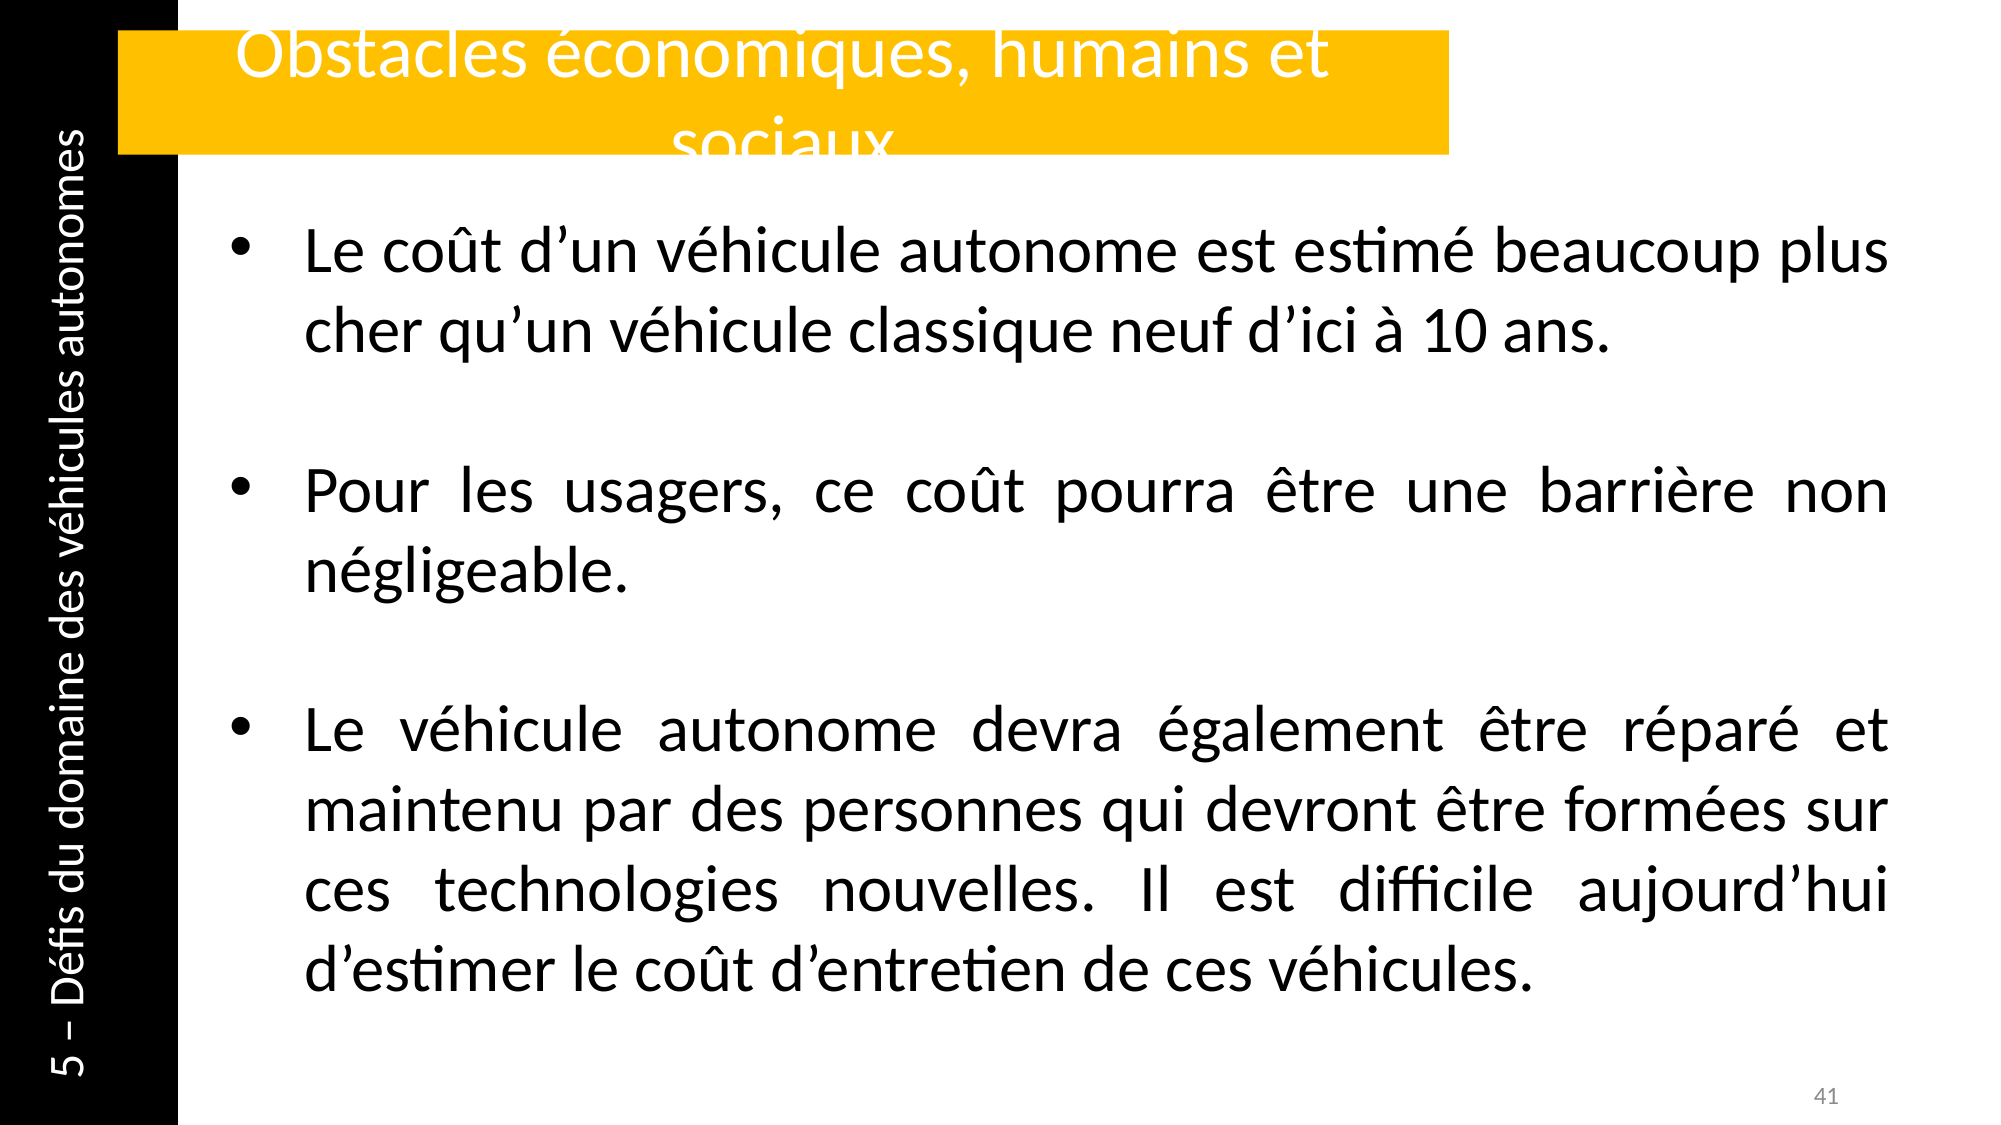

Obstacles économiques, humains et sociaux
Le coût d’un véhicule autonome est estimé beaucoup plus cher qu’un véhicule classique neuf d’ici à 10 ans.

Pour les usagers, ce coût pourra être une barrière non négligeable.

Le véhicule autonome devra également être réparé et maintenu par des personnes qui devront être formées sur ces technologies nouvelles. Il est difficile aujourd’hui d’estimer le coût d’entretien de ces véhicules.
5 – Défis du domaine des véhicules autonomes
41